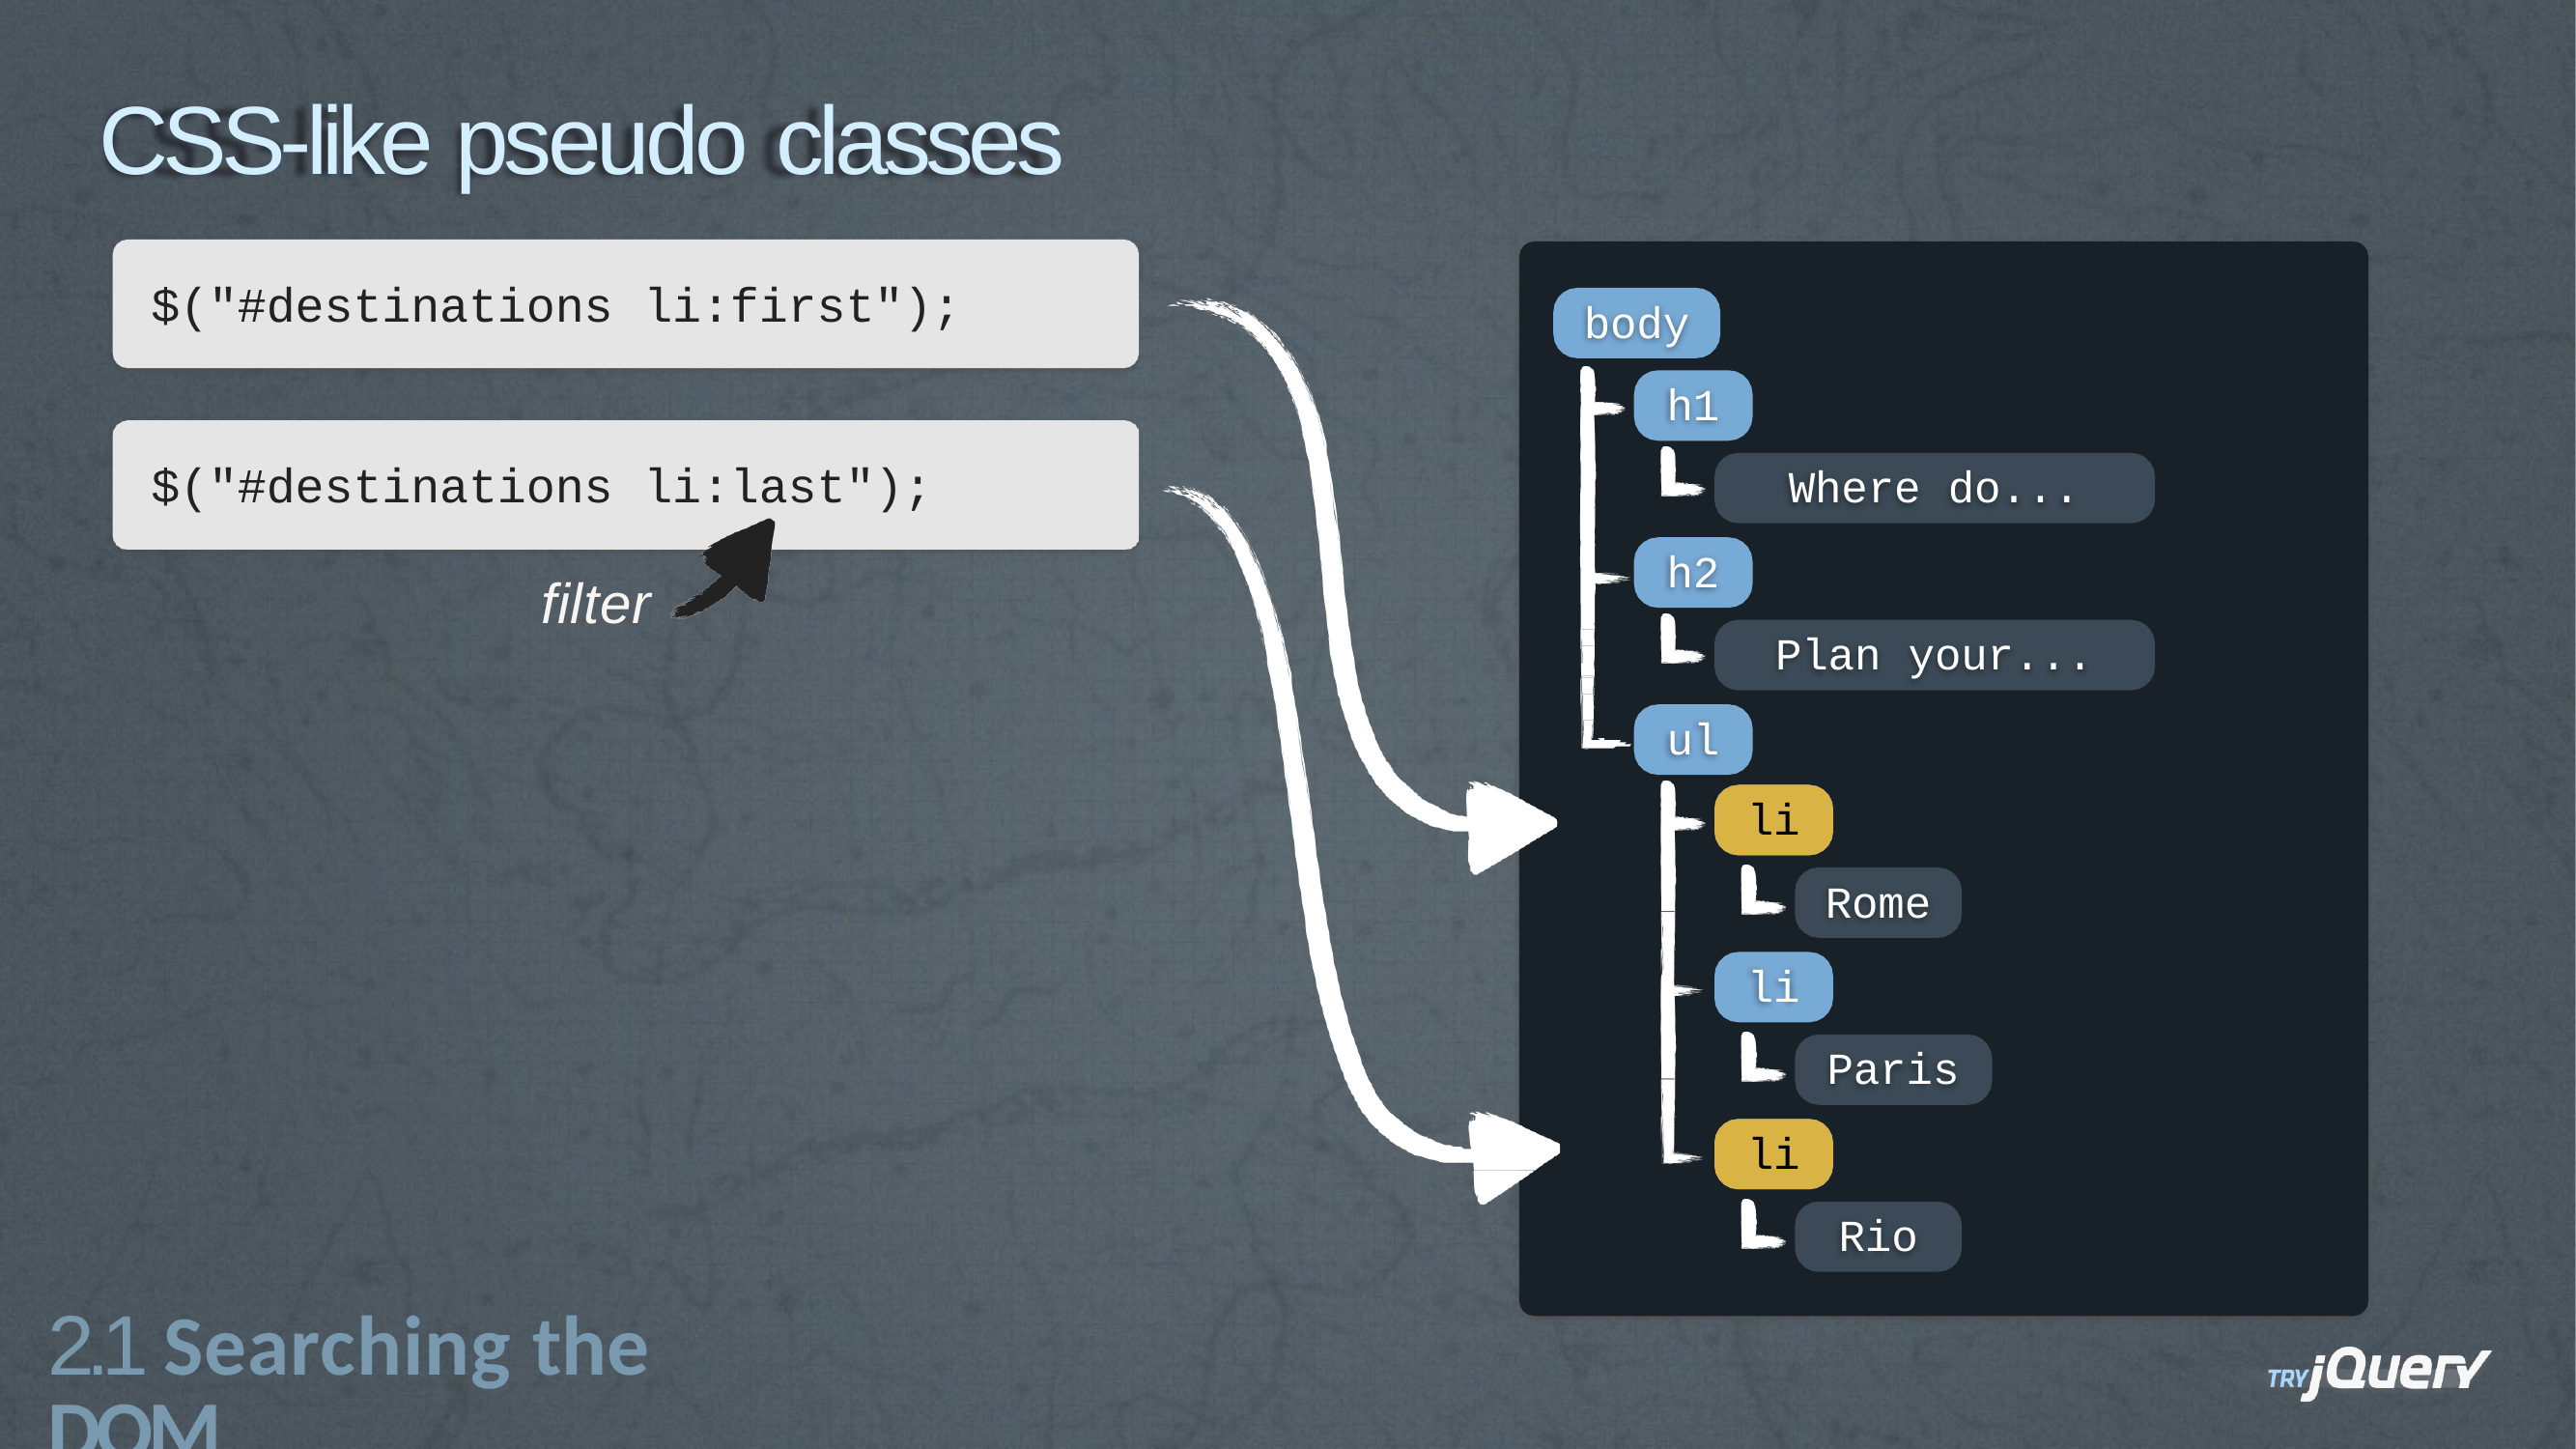

# CSS-like pseudo classes

$("#destinations
li:first");

body
h1

$("#destinations
li:last");
Where
do...

h2

filter

Plan
your...

ul
li
Rome
li
Paris
li
Rio

2.1 Searching the DOM